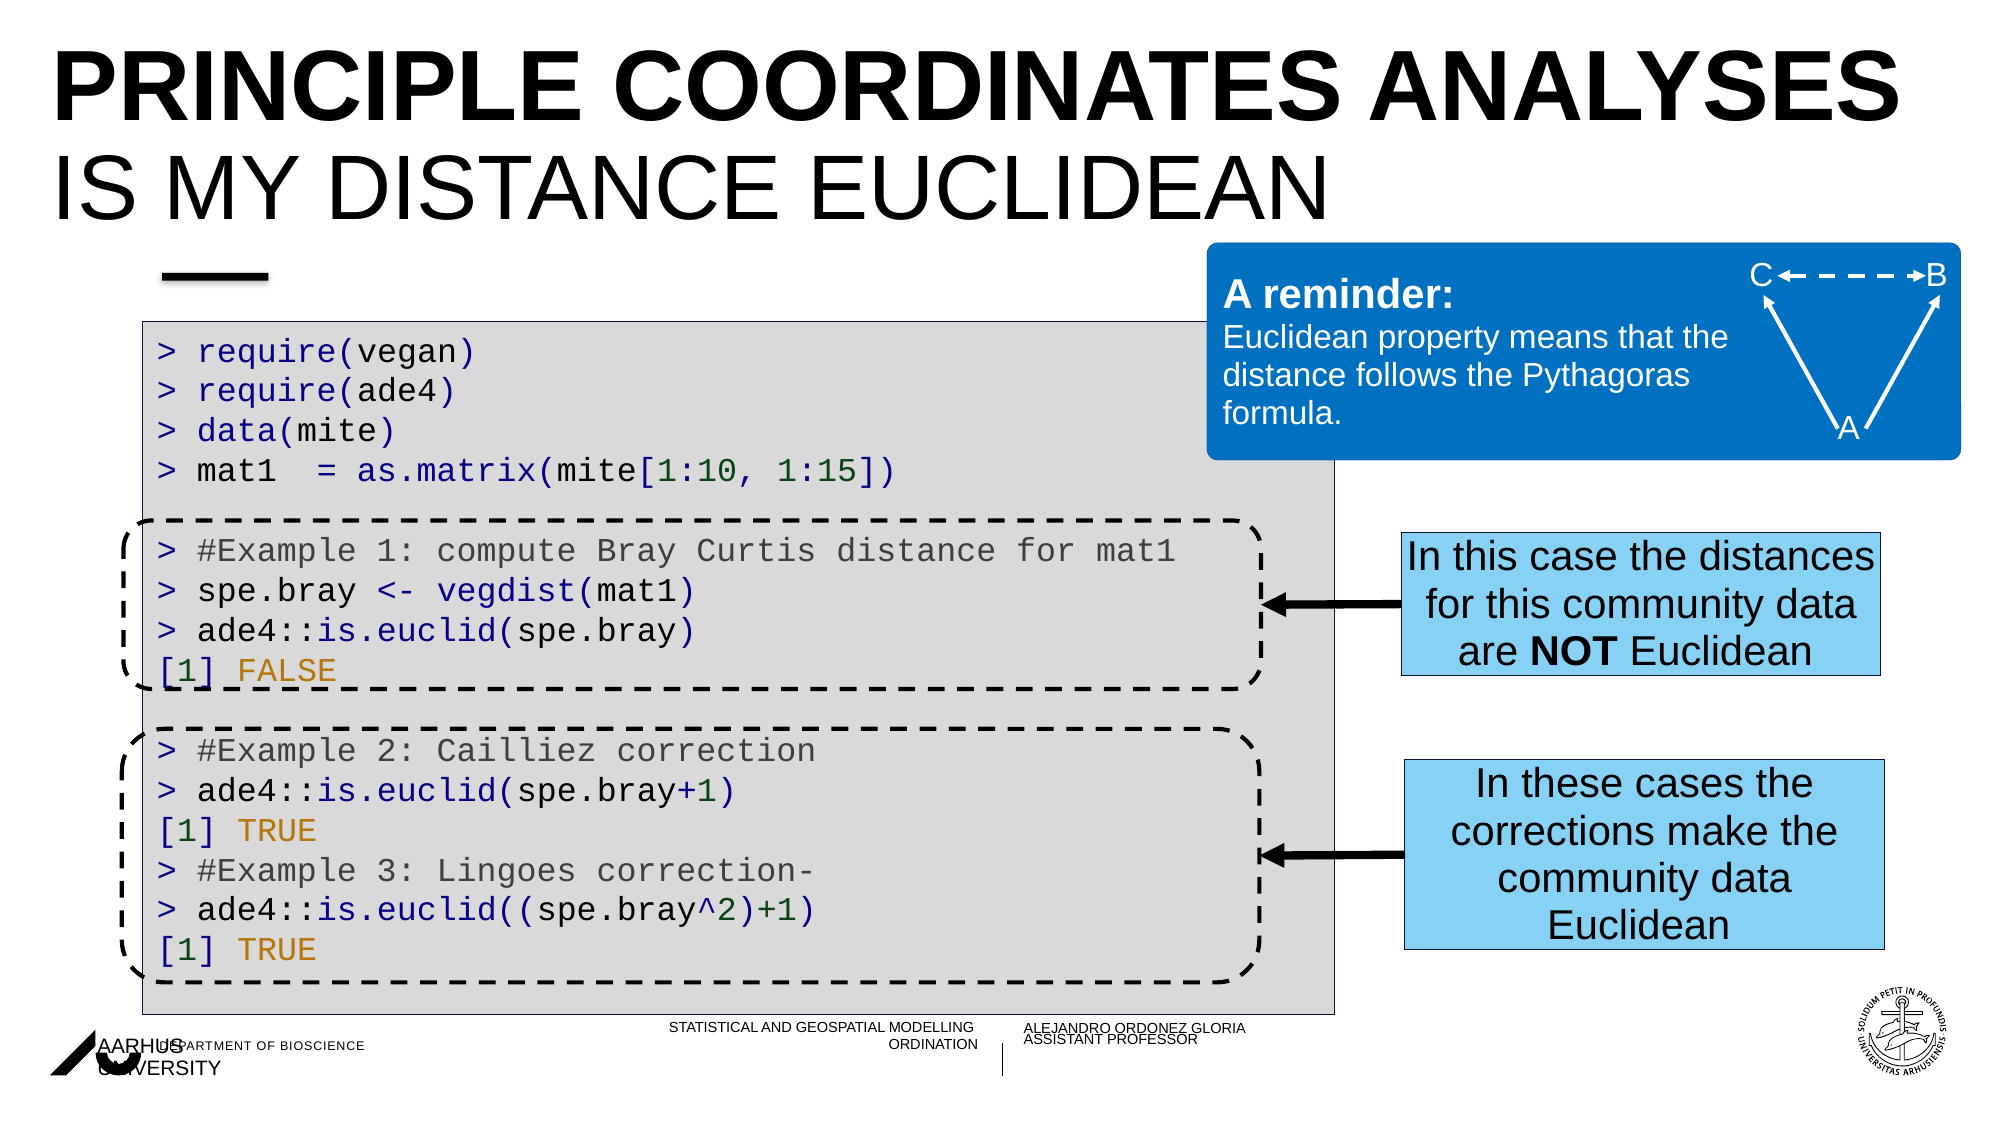

# Principle Coordinates Analyses Is my distance Euclidean

C
B
A
A reminder:
Euclidean property means that the distance follows the Pythagoras formula.
> require(vegan)
> require(ade4)
> data(mite)
> mat1  = as.matrix(mite[1:10, 1:15])

> #Example 1: compute Bray Curtis distance for mat1
> spe.bray <- vegdist(mat1)
> ade4::is.euclid(spe.bray)
[1] FALSE

> #Example 2: Cailliez correction
> ade4::is.euclid(spe.bray+1)
[1] TRUE
> #Example 3: Lingoes correction-
> ade4::is.euclid((spe.bray^2)+1)
[1] TRUE

In this case the distances for this community data are NOT Euclidean

In these cases the corrections make the community data Euclidean
29/11/202227/08/2018